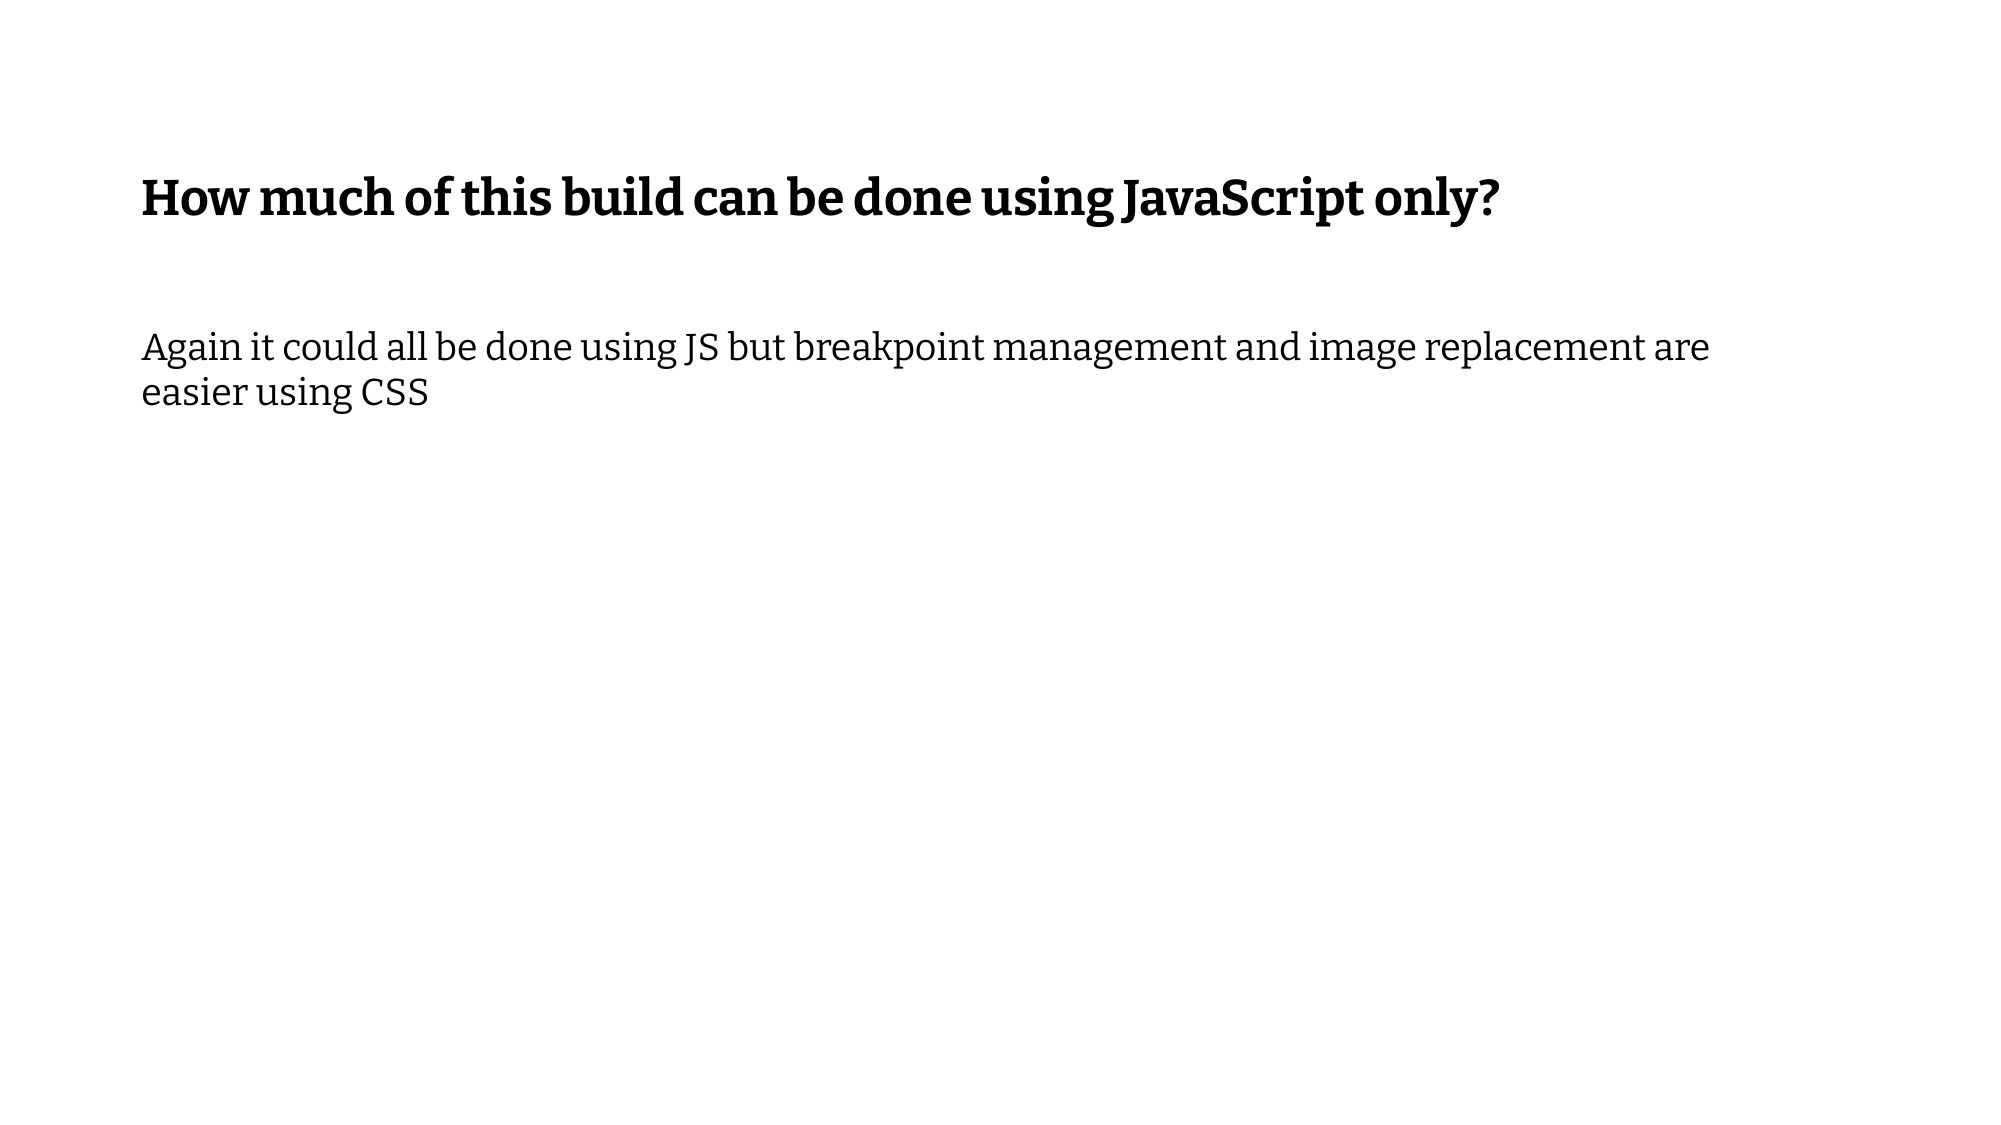

How much of this build can be done using JavaScript only?
Again it could all be done using JS but breakpoint management and image replacement are easier using CSS